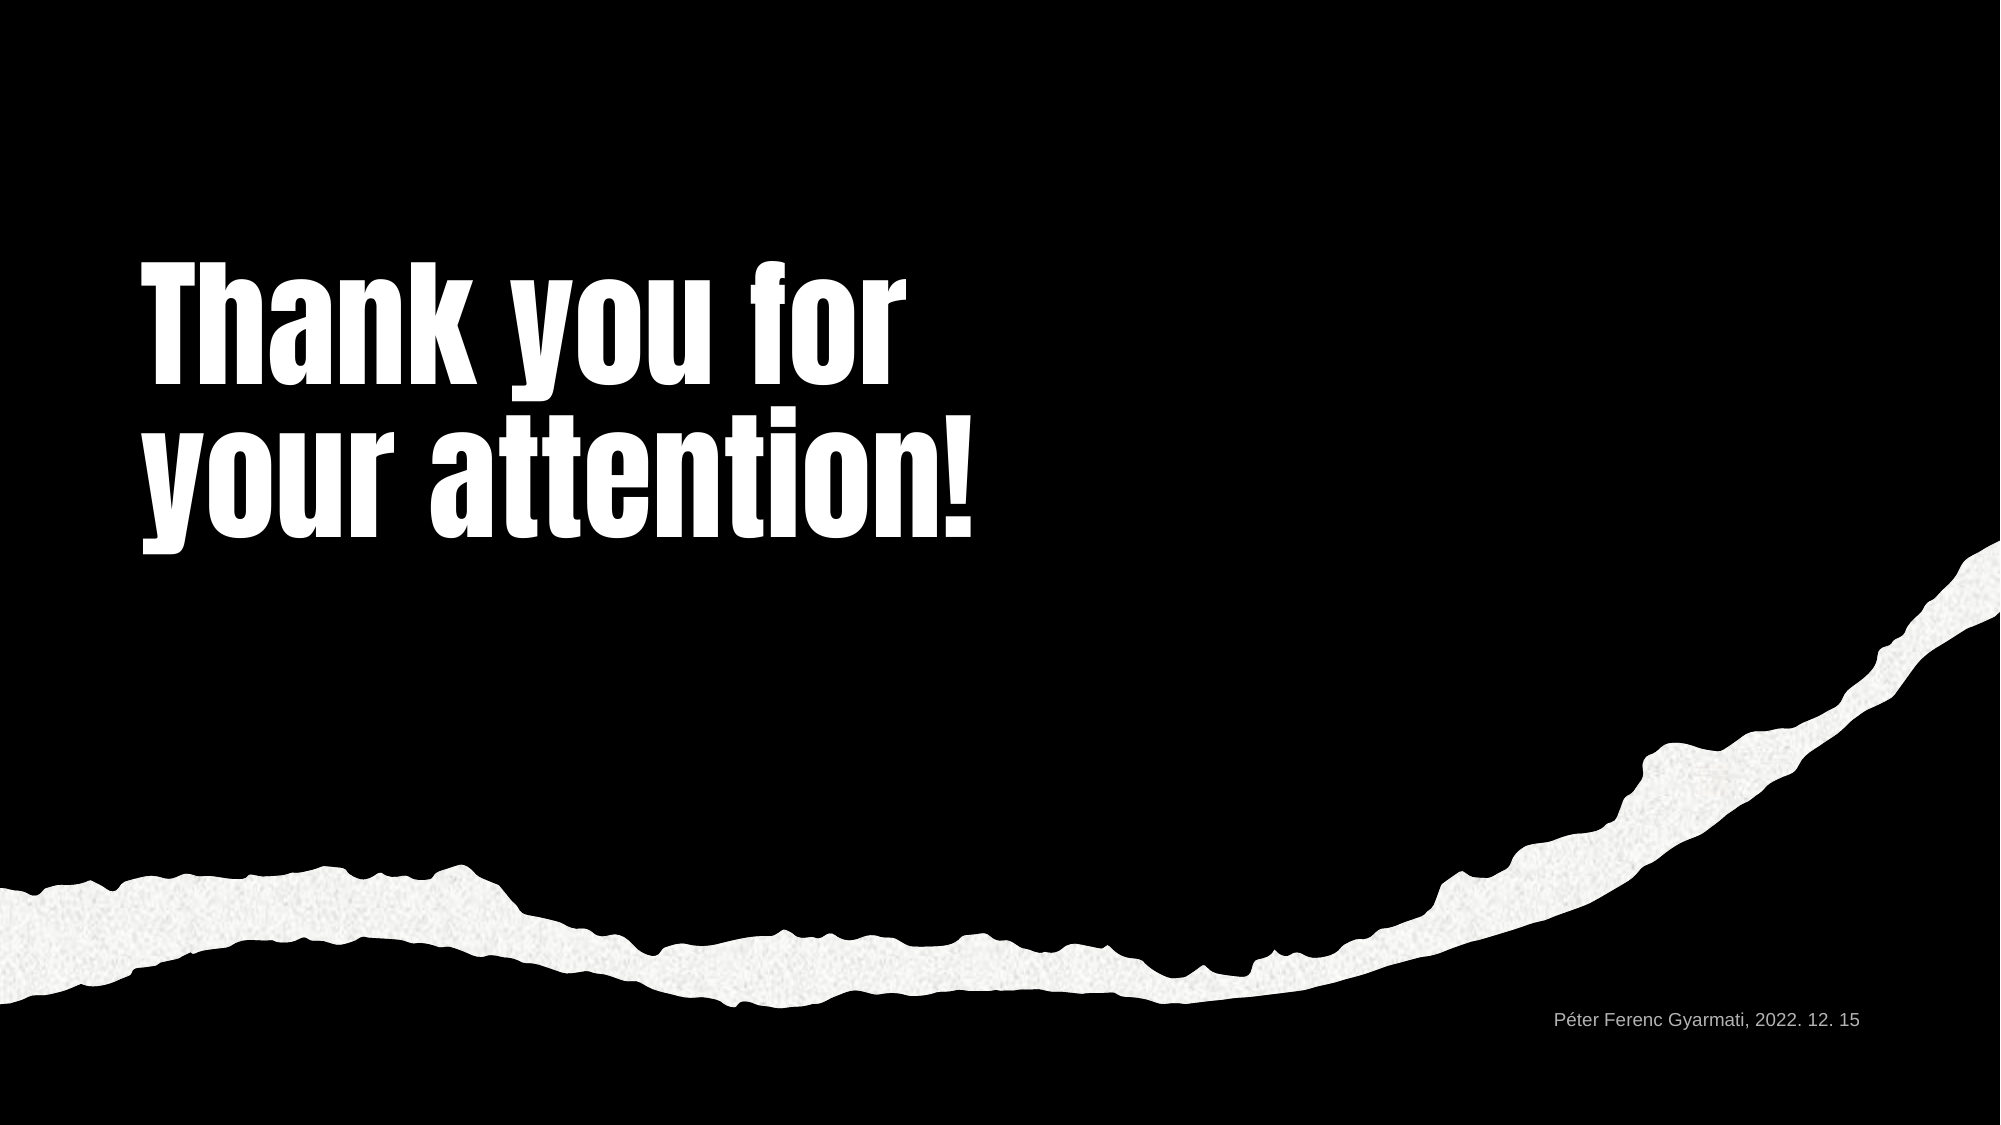

# Thank you for your attention!

Péter Ferenc Gyarmati, 2022. 12. 15